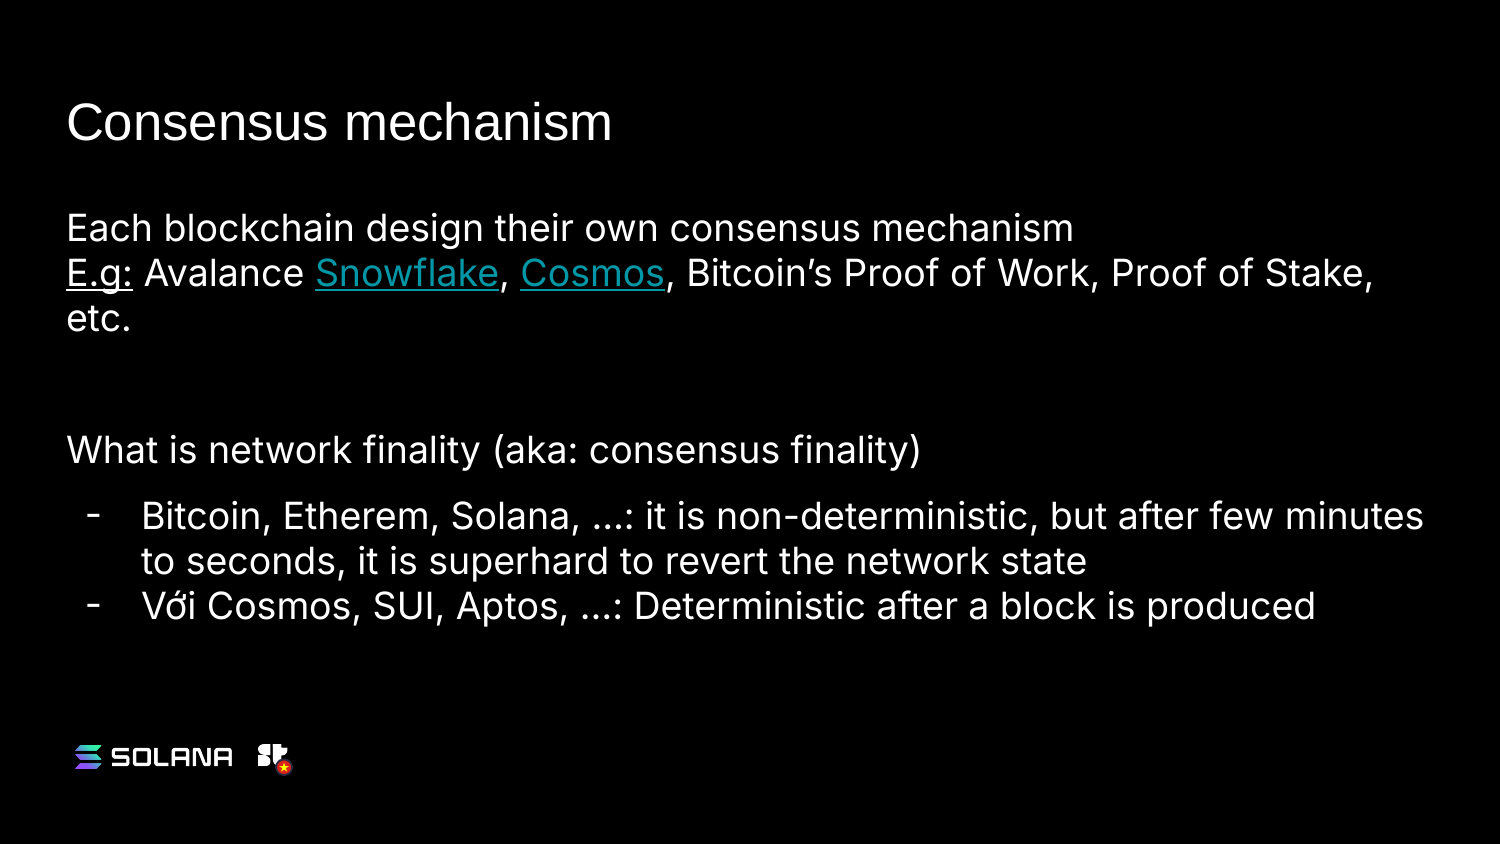

# Consensus mechanism
Each blockchain design their own consensus mechanism
E.g: Avalance Snowflake, Cosmos, Bitcoin’s Proof of Work, Proof of Stake, etc.

What is network finality (aka: consensus finality)
Bitcoin, Etherem, Solana, …: it is non-deterministic, but after few minutes to seconds, it is superhard to revert the network state
Với Cosmos, SUI, Aptos, …: Deterministic after a block is produced